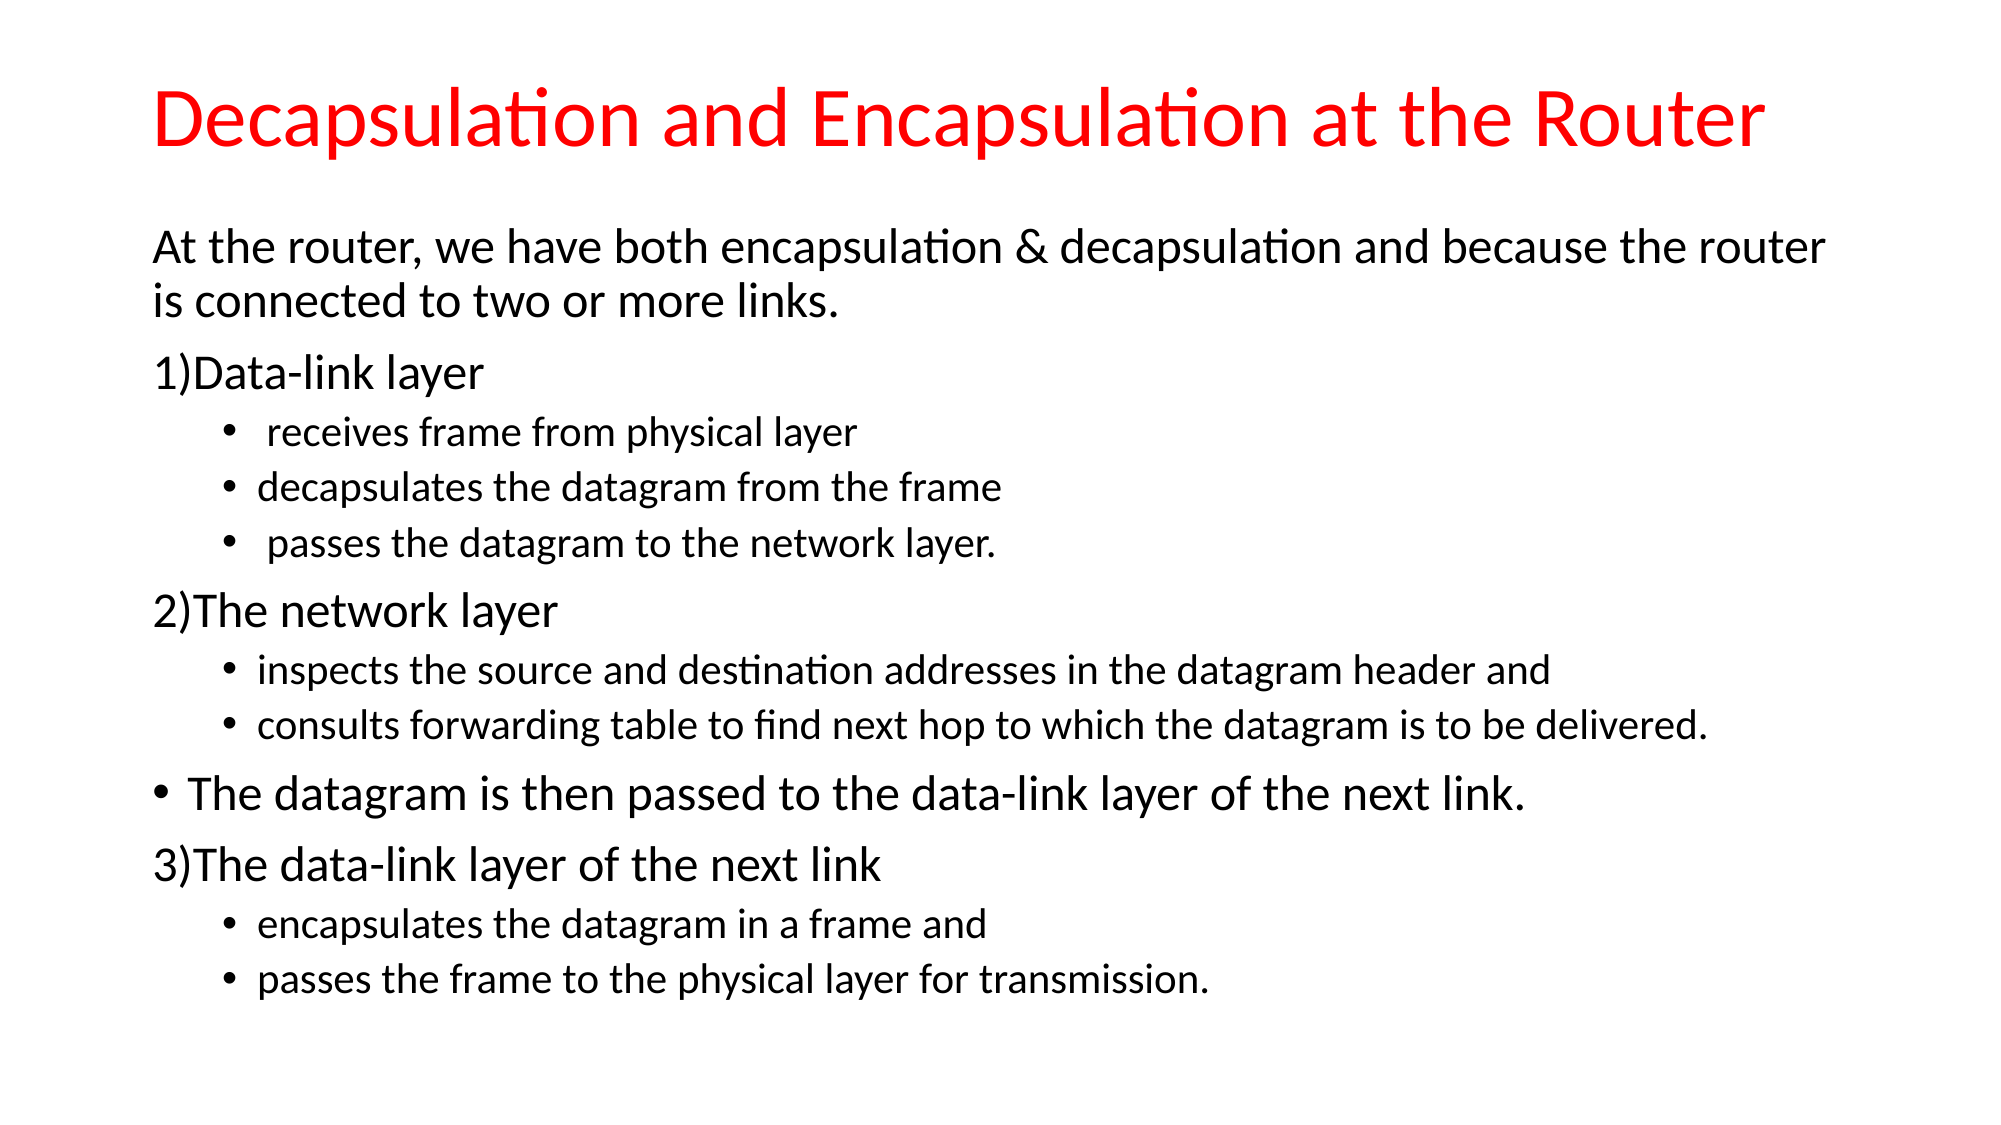

# Decapsulation and Encapsulation at the Router
At the router, we have both encapsulation & decapsulation and because the router is connected to two or more links.
1)Data-link layer
 receives frame from physical layer
decapsulates the datagram from the frame
 passes the datagram to the network layer.
2)The network layer
inspects the source and destination addresses in the datagram header and
consults forwarding table to find next hop to which the datagram is to be delivered.
The datagram is then passed to the data-link layer of the next link.
3)The data-link layer of the next link
encapsulates the datagram in a frame and
passes the frame to the physical layer for transmission.